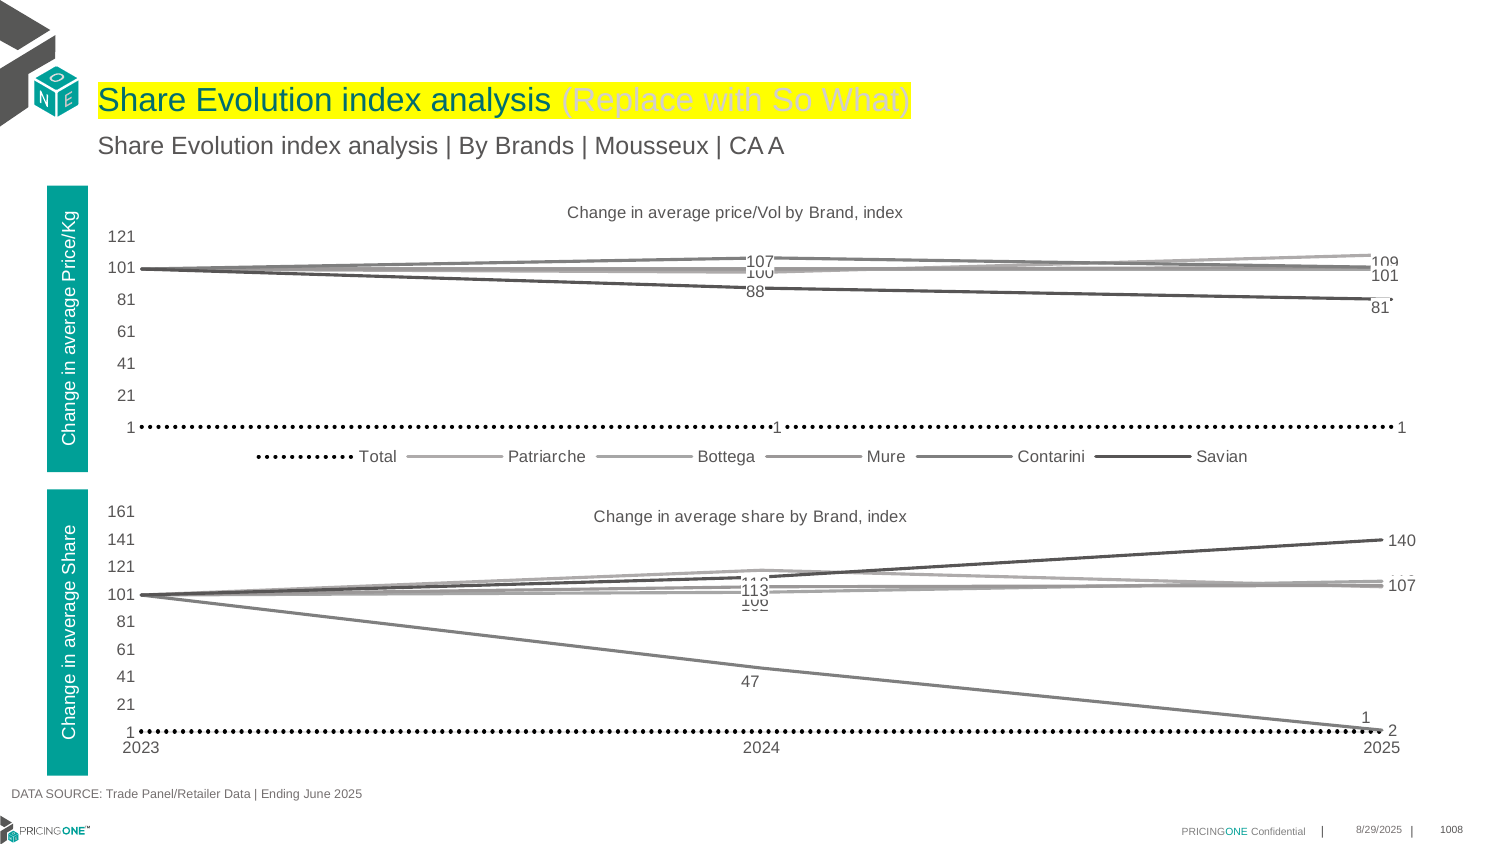

# Share Evolution index analysis (Replace with So What)
Share Evolution index analysis | By Brands | Mousseux | CA A

### Chart: Change in average price/Vol by Brand, index

| Category | Total | Patriarche | Bottega | Mure | Contarini | Savian |
|---|---|---|---|---|---|---|
| 2023 | 1.0 | 100.0 | 100.0 | 100.0 | 100.0 | 100.0 |
| 2024 | 0.9946497777271174 | 98.0 | 100.0 | 100.0 | 107.0 | 88.0 |
| 2025 | 1.0356633990653141 | 109.0 | 100.0 | 101.0 | 101.0 | 81.0 |
Change in average Price/Kg

### Chart: Change in average share by Brand, index

| Category | Total | Patriarche | Bottega | Mure | Contarini | Savian |
|---|---|---|---|---|---|---|
| 2023 | 1.0 | 100.0 | 100.0 | 100.0 | 100.0 | 100.0 |
| 2024 | 1.0 | 118.0 | 102.0 | 106.0 | 47.0 | 113.0 |
| 2025 | 1.0 | 106.0 | 110.0 | 107.0 | 2.0 | 140.0 |
Change in average Share
DATA SOURCE: Trade Panel/Retailer Data | Ending June 2025

8/29/2025
1008